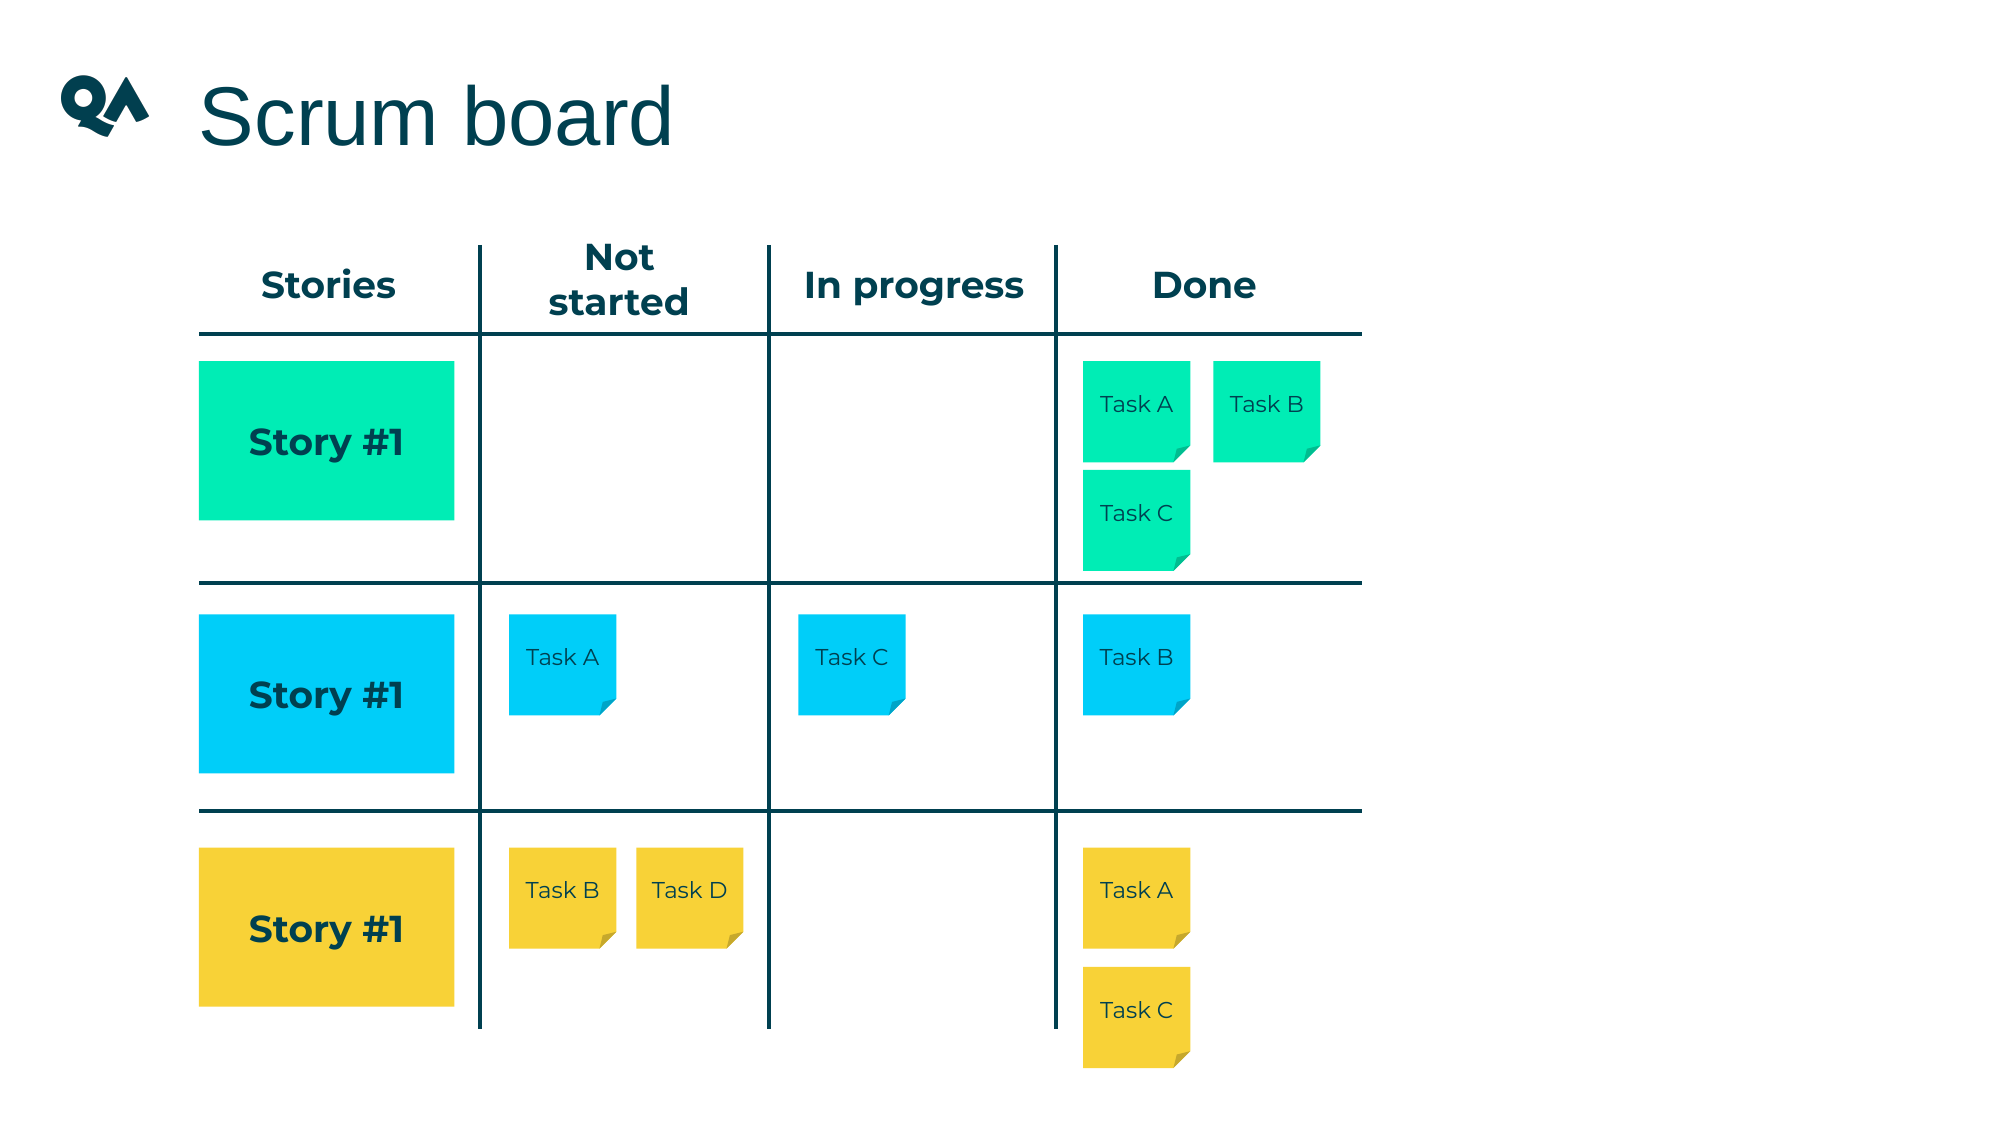

Scrum board
Not
started
Stories
In progress
Done
Story #1
Task A
Task B
Task C
Story #1
Task A
Task C
Task B
Story #1
Task B
Task D
Task A
Task C